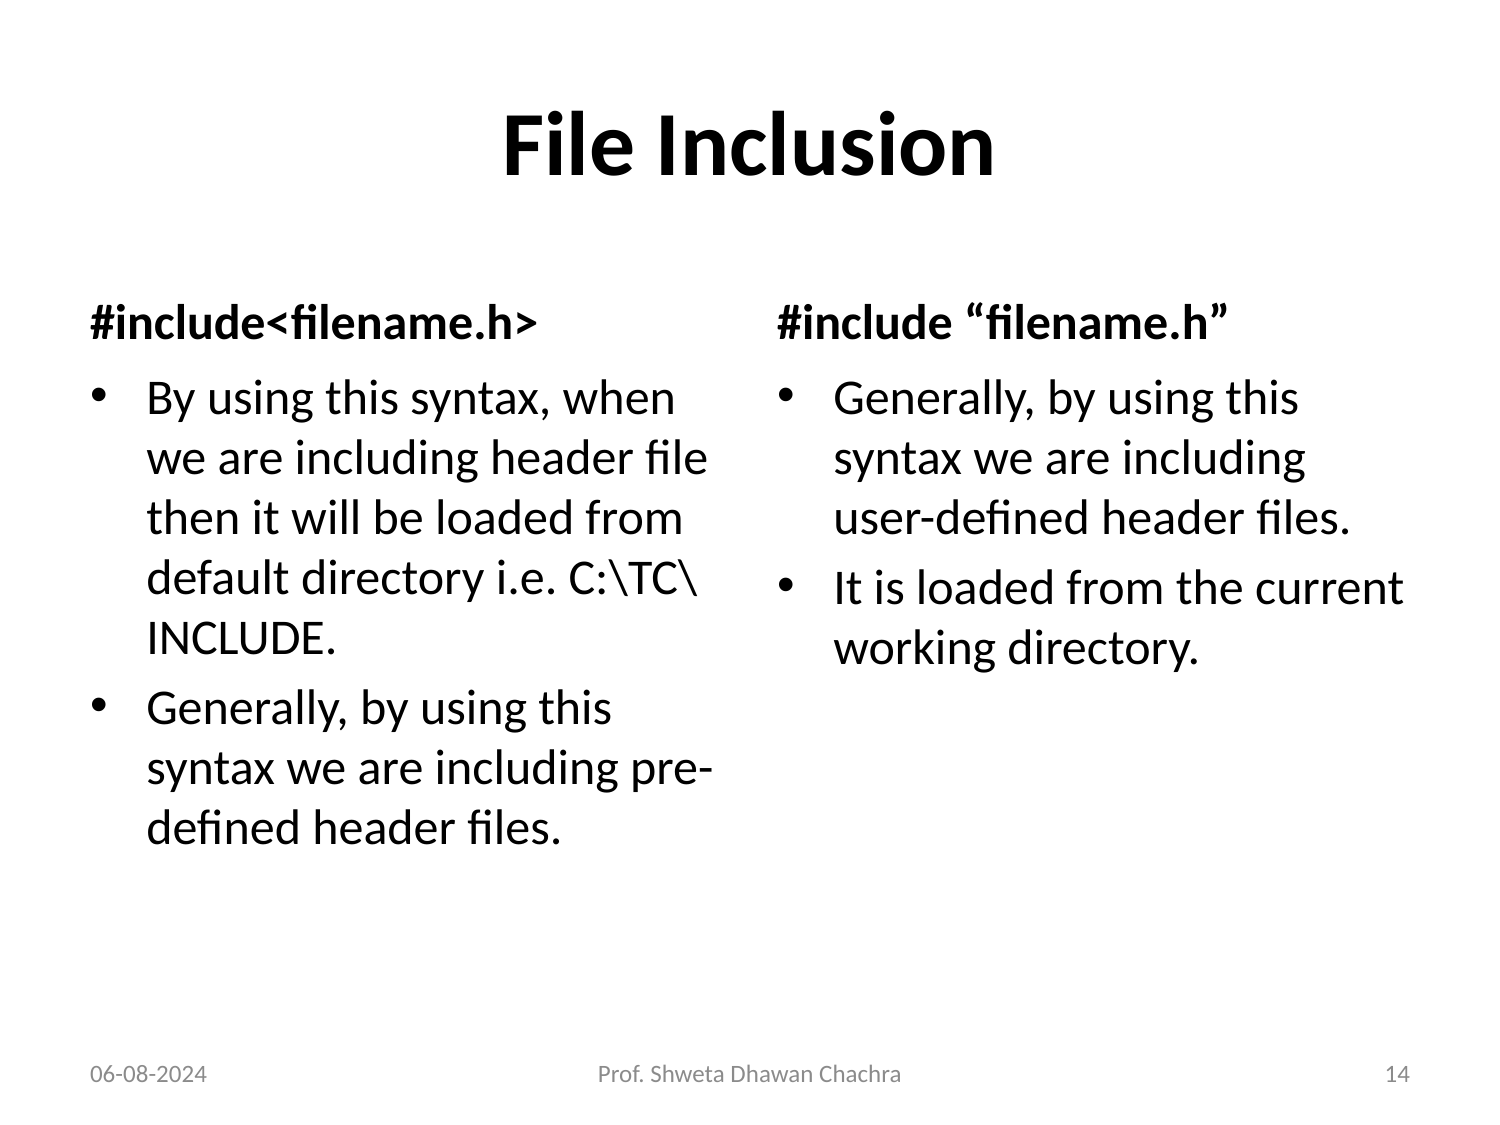

# File Inclusion
#include<filename.h>
#include “filename.h”
By using this syntax, when we are including header file then it will be loaded from default directory i.e. C:\TC\INCLUDE.
Generally, by using this syntax we are including pre-defined header files.

Generally, by using this syntax we are including user-defined header files.
It is loaded from the current working directory.

06-08-2024
Prof. Shweta Dhawan Chachra
14